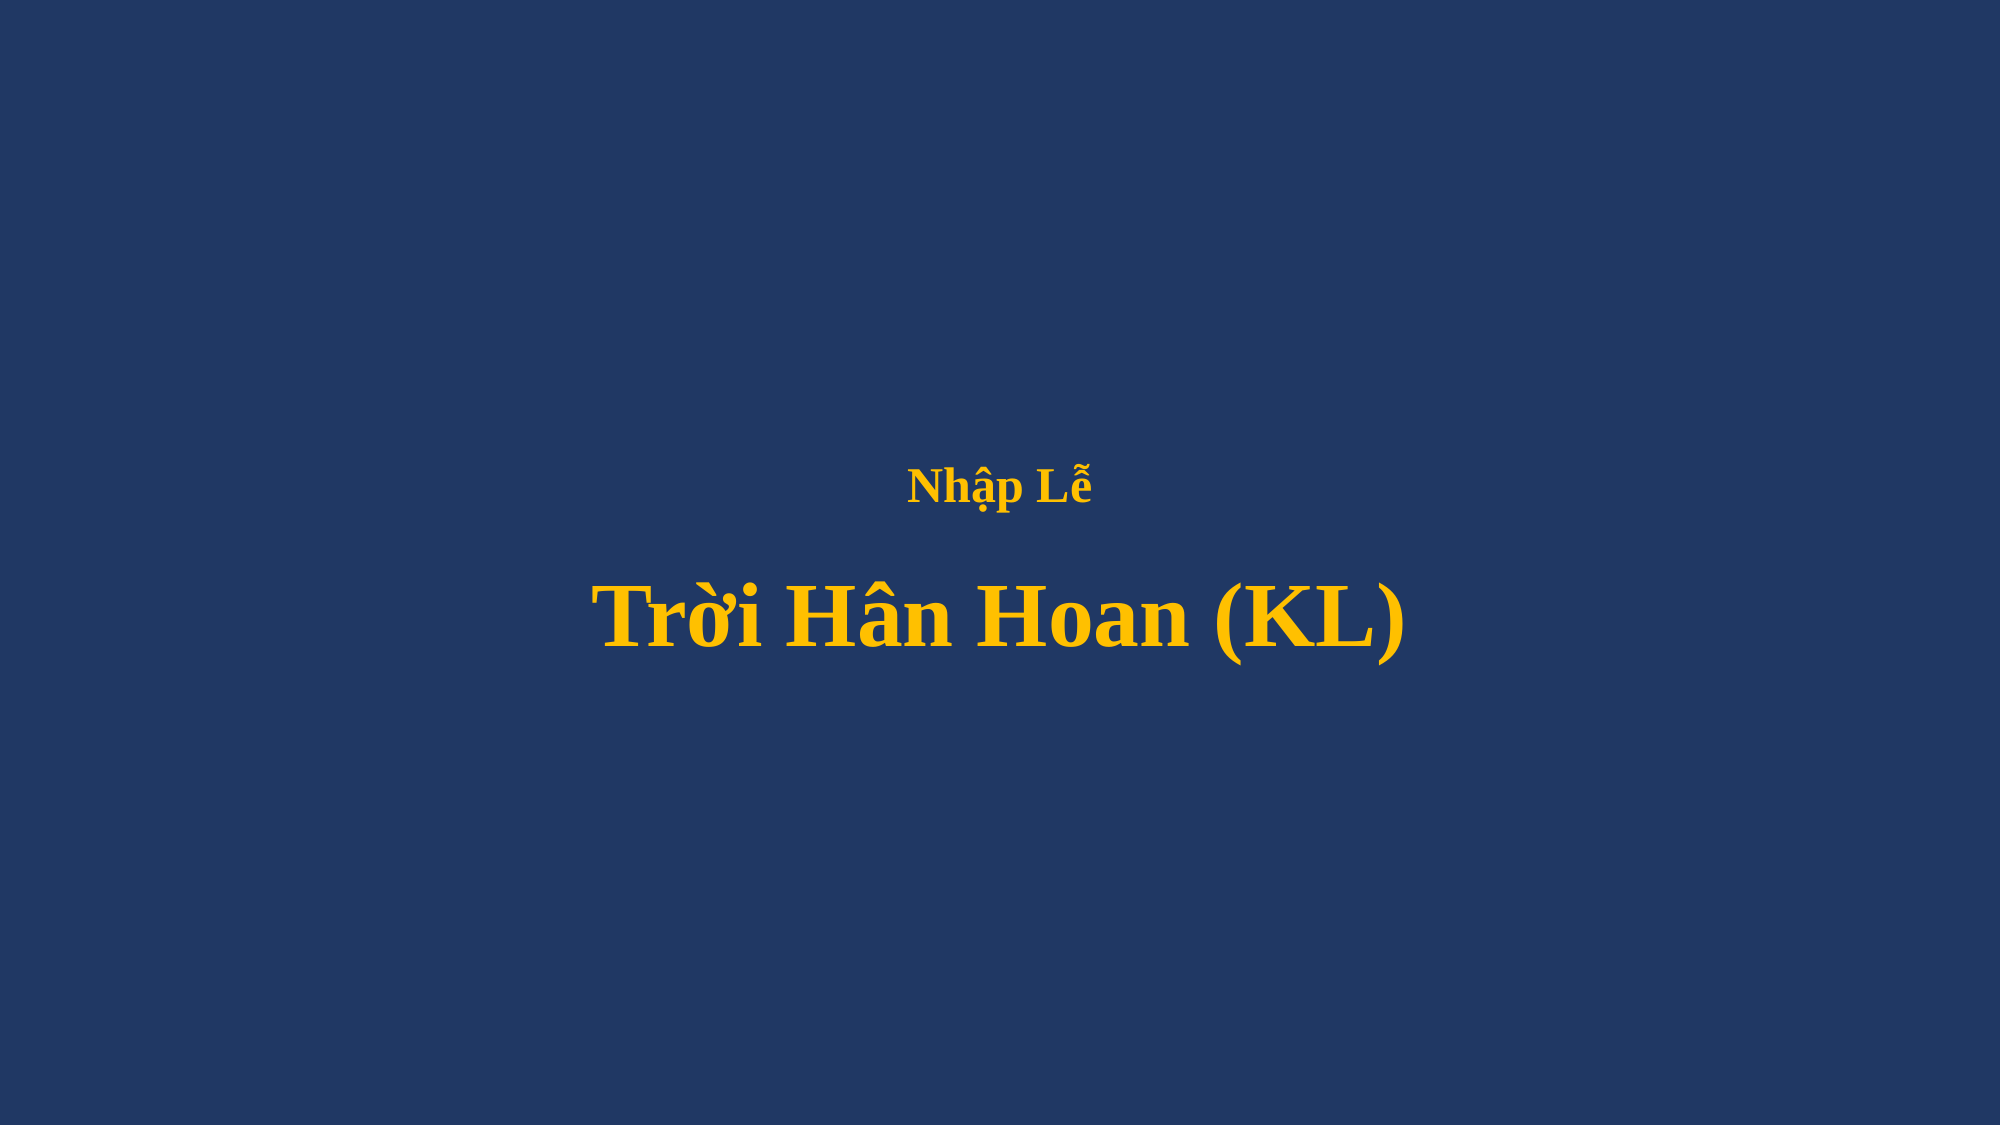

# Nhập Lễ Trời Hân Hoan (KL)